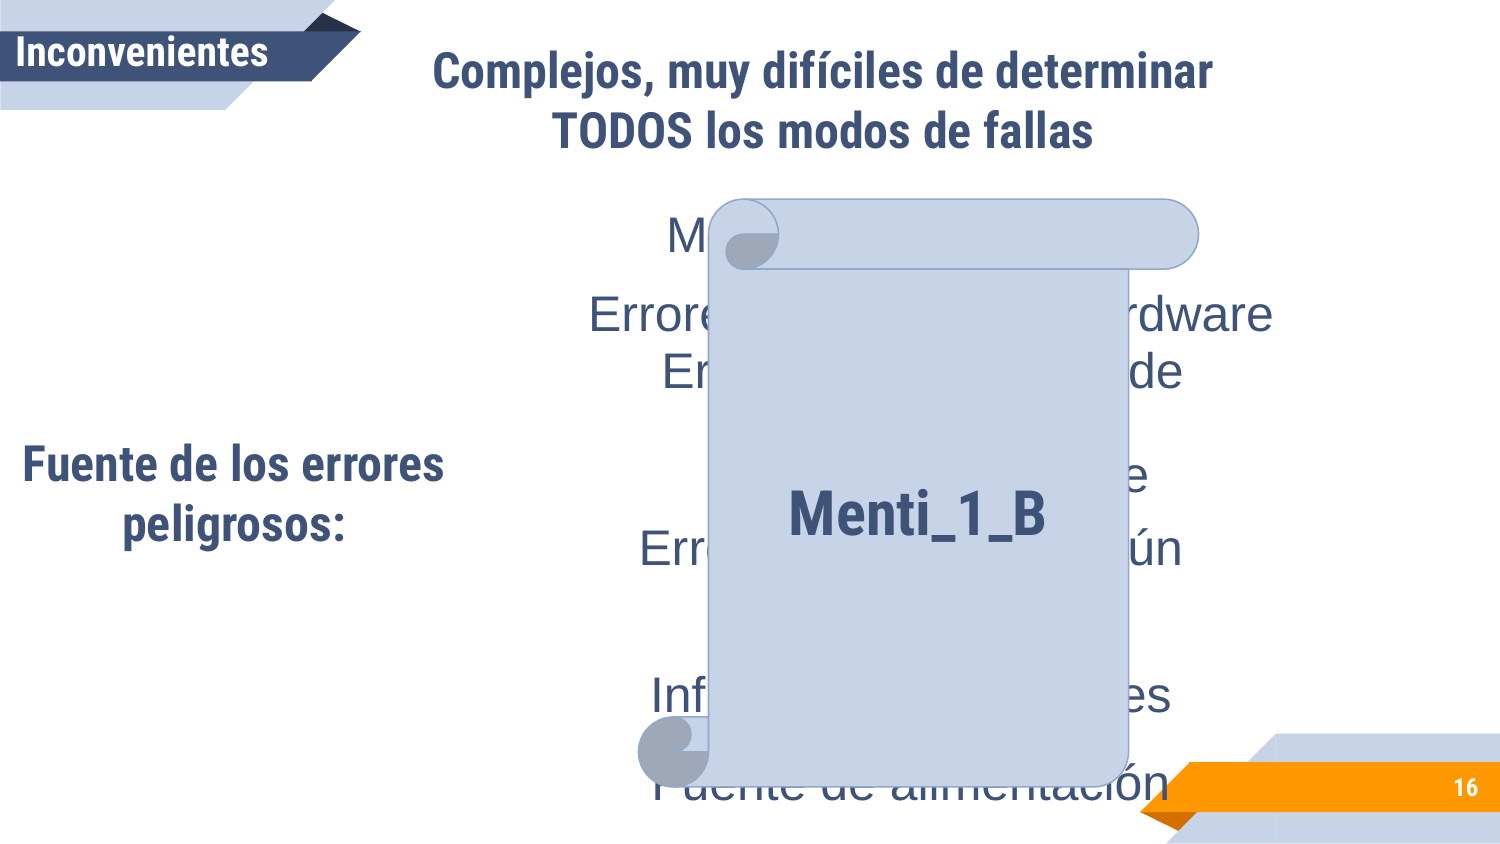

Inconvenientes
Complejos, muy difíciles de determinar TODOS los modos de fallas
Malas especificaciones
Menti_1_B
Errores aleatorios de hardware
Errores sistemáticos de hardware
Errores de software
Fuente de los errores peligrosos:
Errores de causa común
Errores humanos
Influencias ambientales
Fuente de alimentación
16